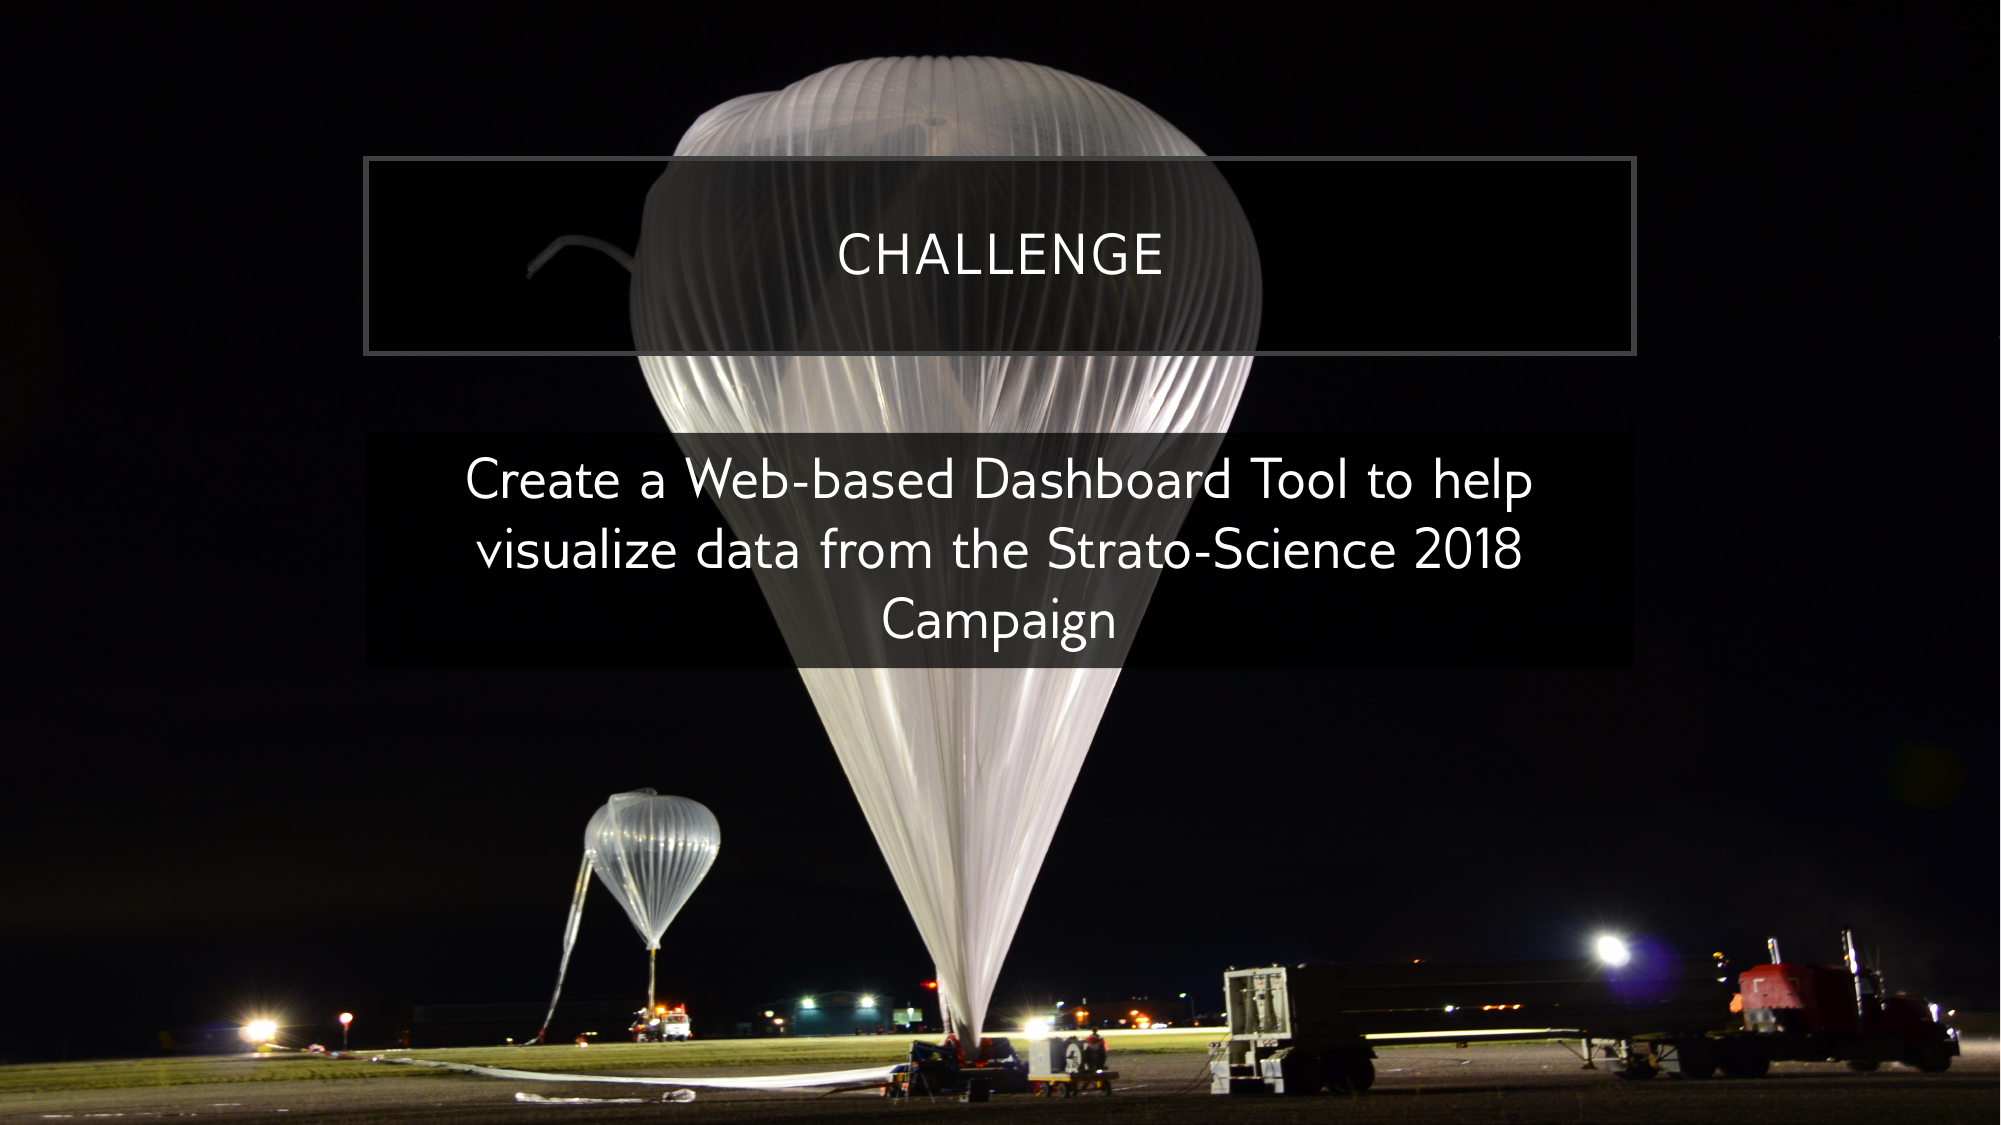

# challenge
Create a Web-based Dashboard Tool to help visualize data from the Strato-Science 2018 Campaign